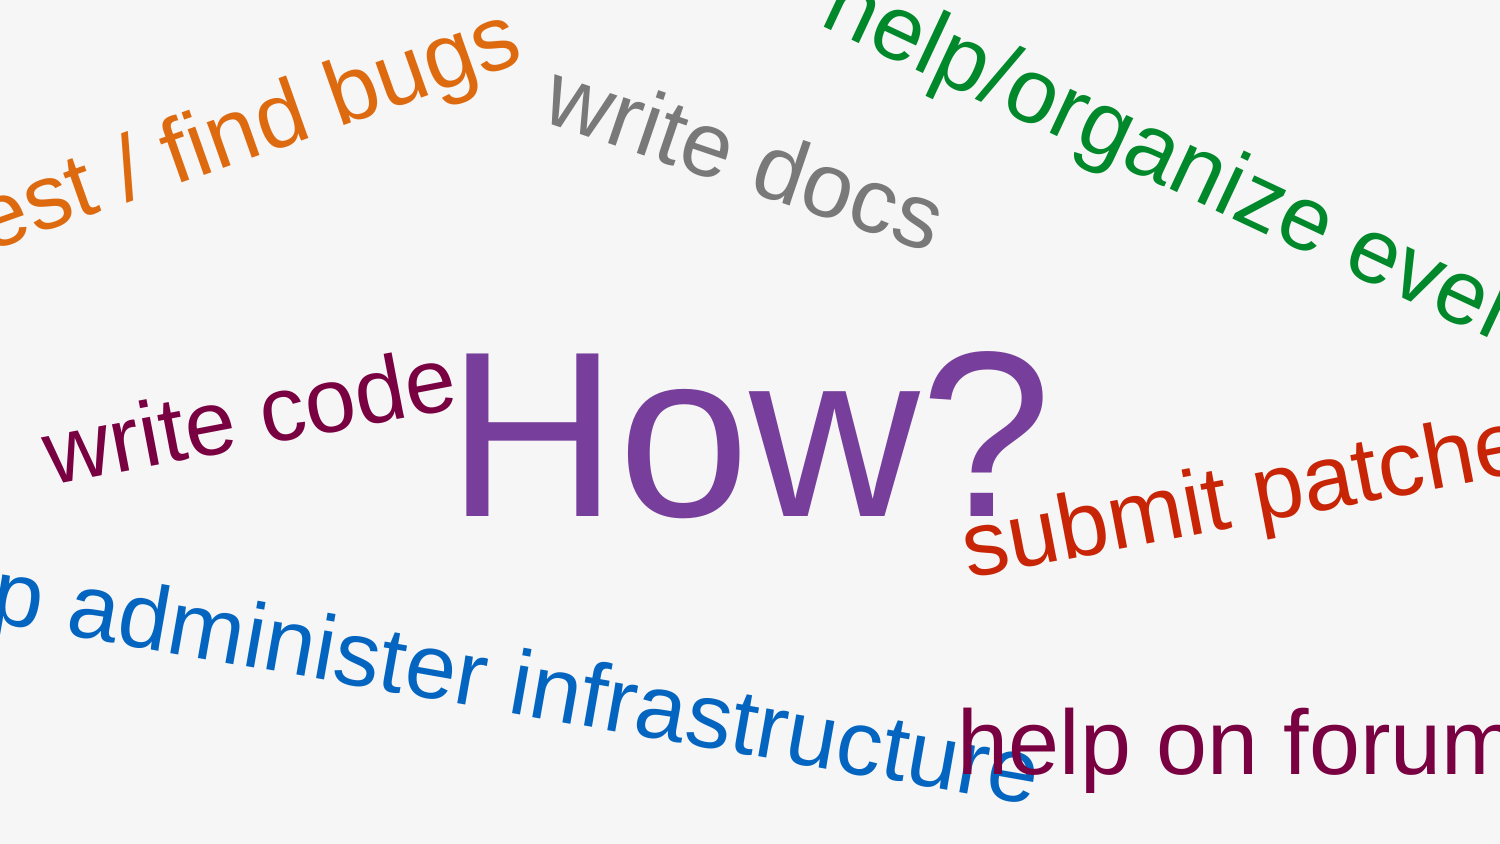

test / find bugs
write docs
help/organize events
# How?
write code
submit patches
help administer infrastructure
help on forums